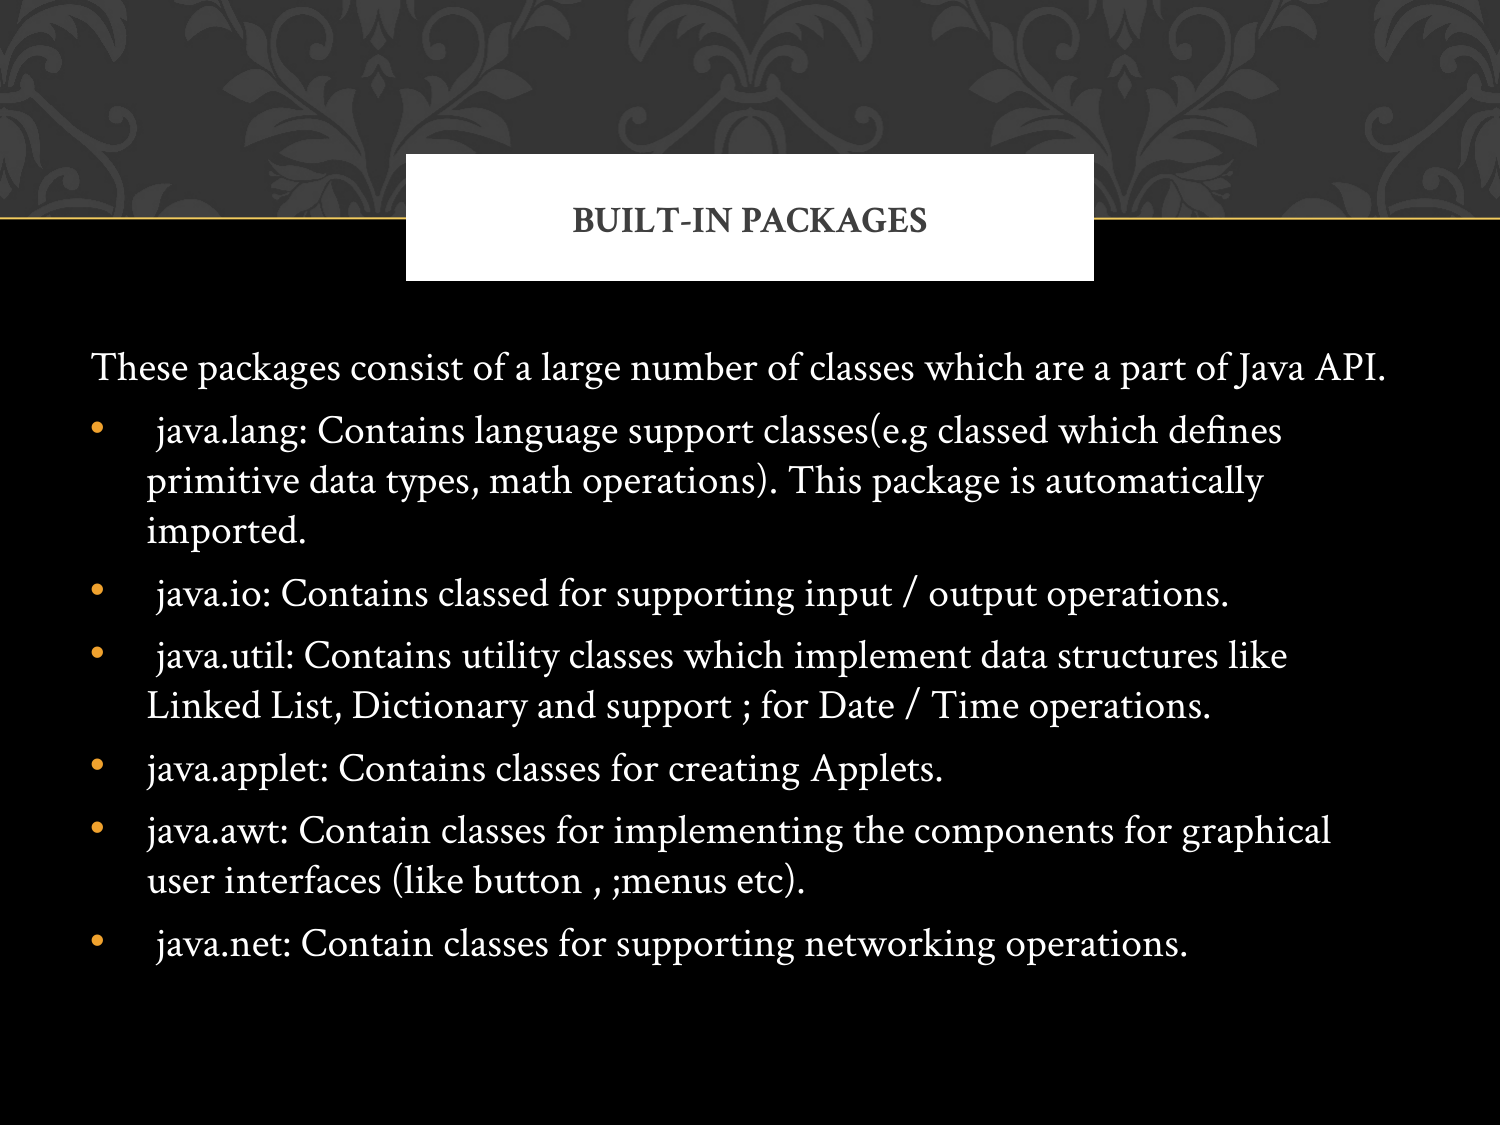

# BUILT-IN PACKAGES
These packages consist of a large number of classes which are a part of Java API.
 java.lang: Contains language support classes(e.g classed which defines primitive data types, math operations). This package is automatically imported.
 java.io: Contains classed for supporting input / output operations.
 java.util: Contains utility classes which implement data structures like Linked List, Dictionary and support ; for Date / Time operations.
java.applet: Contains classes for creating Applets.
java.awt: Contain classes for implementing the components for graphical user interfaces (like button , ;menus etc).
 java.net: Contain classes for supporting networking operations.